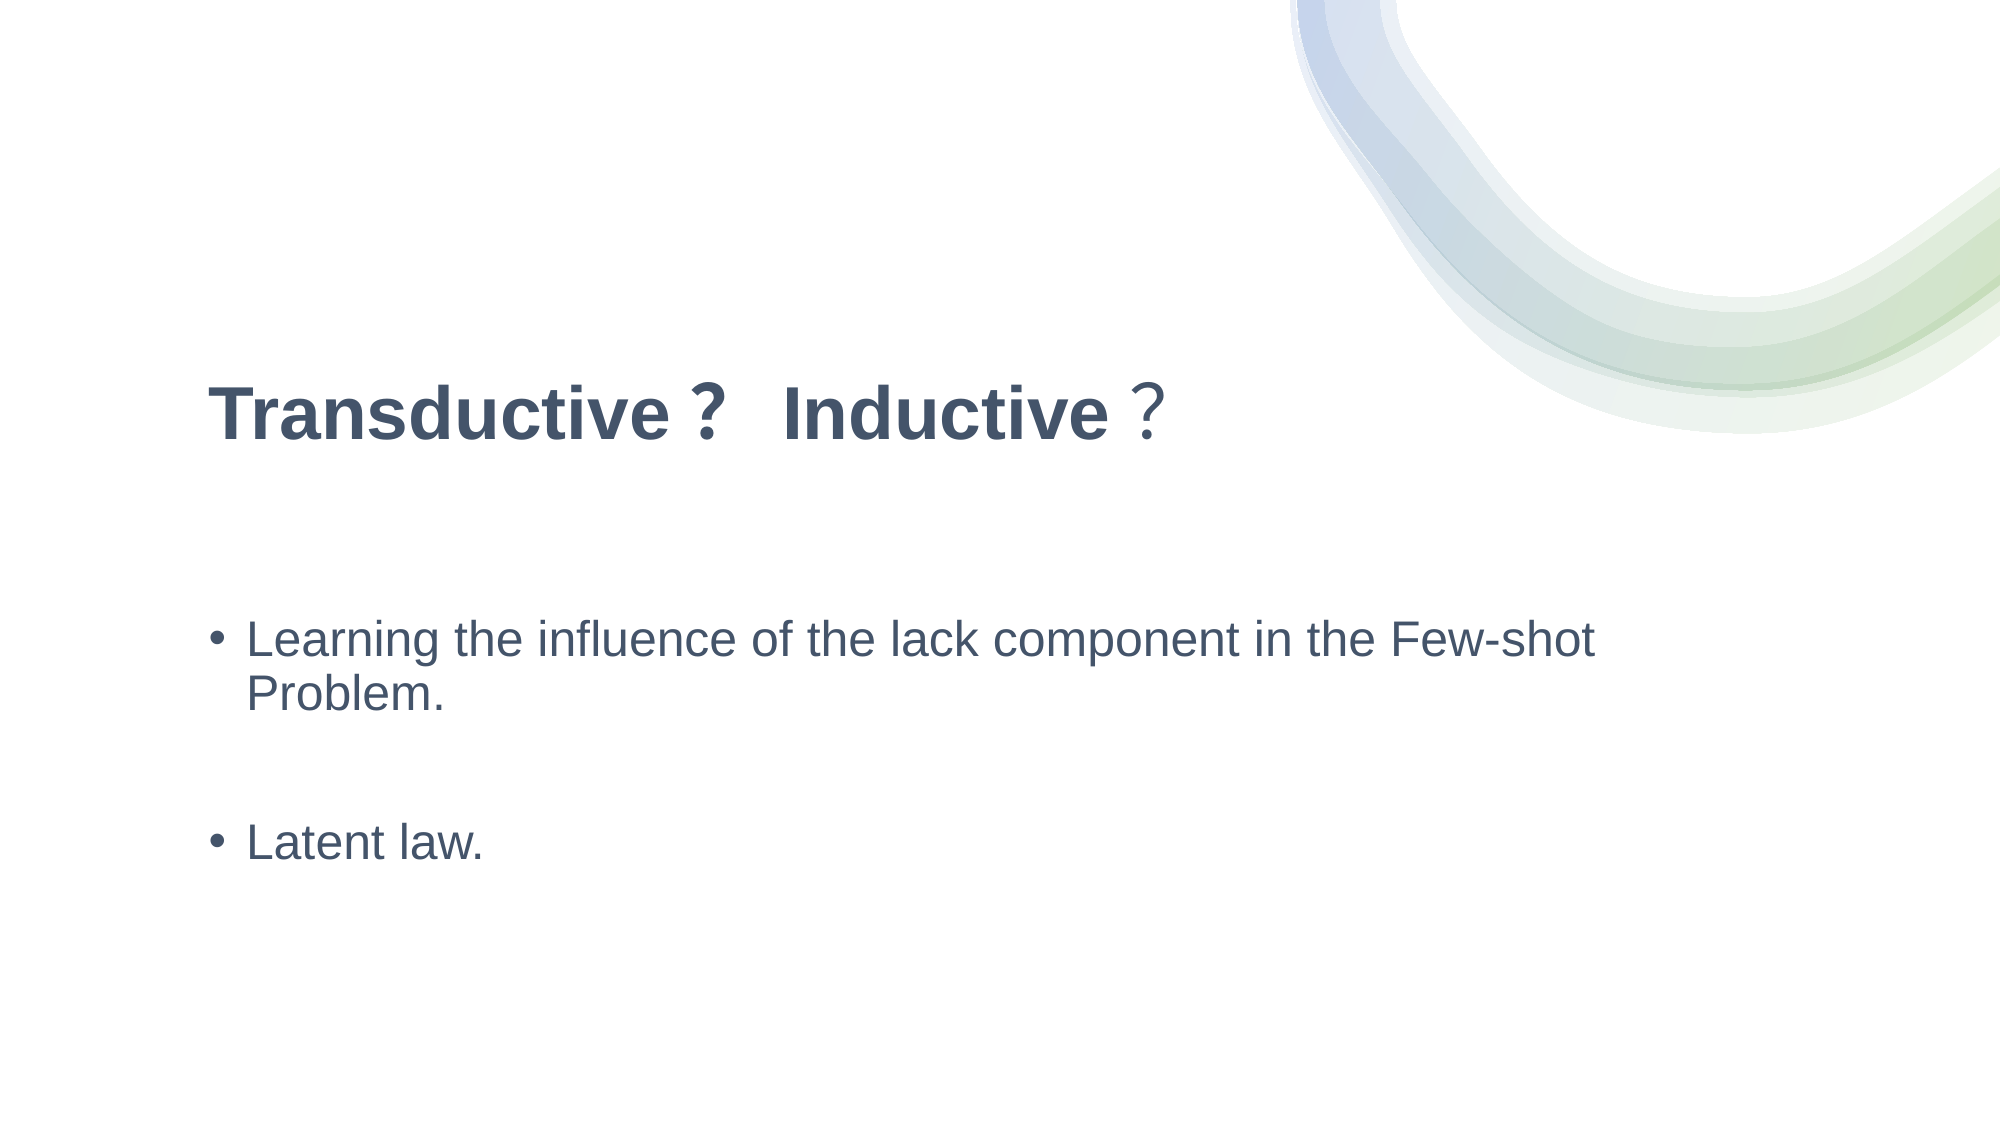

# Transductive？Inductive？
Learning the influence of the lack component in the Few-shot Problem.

Latent law.